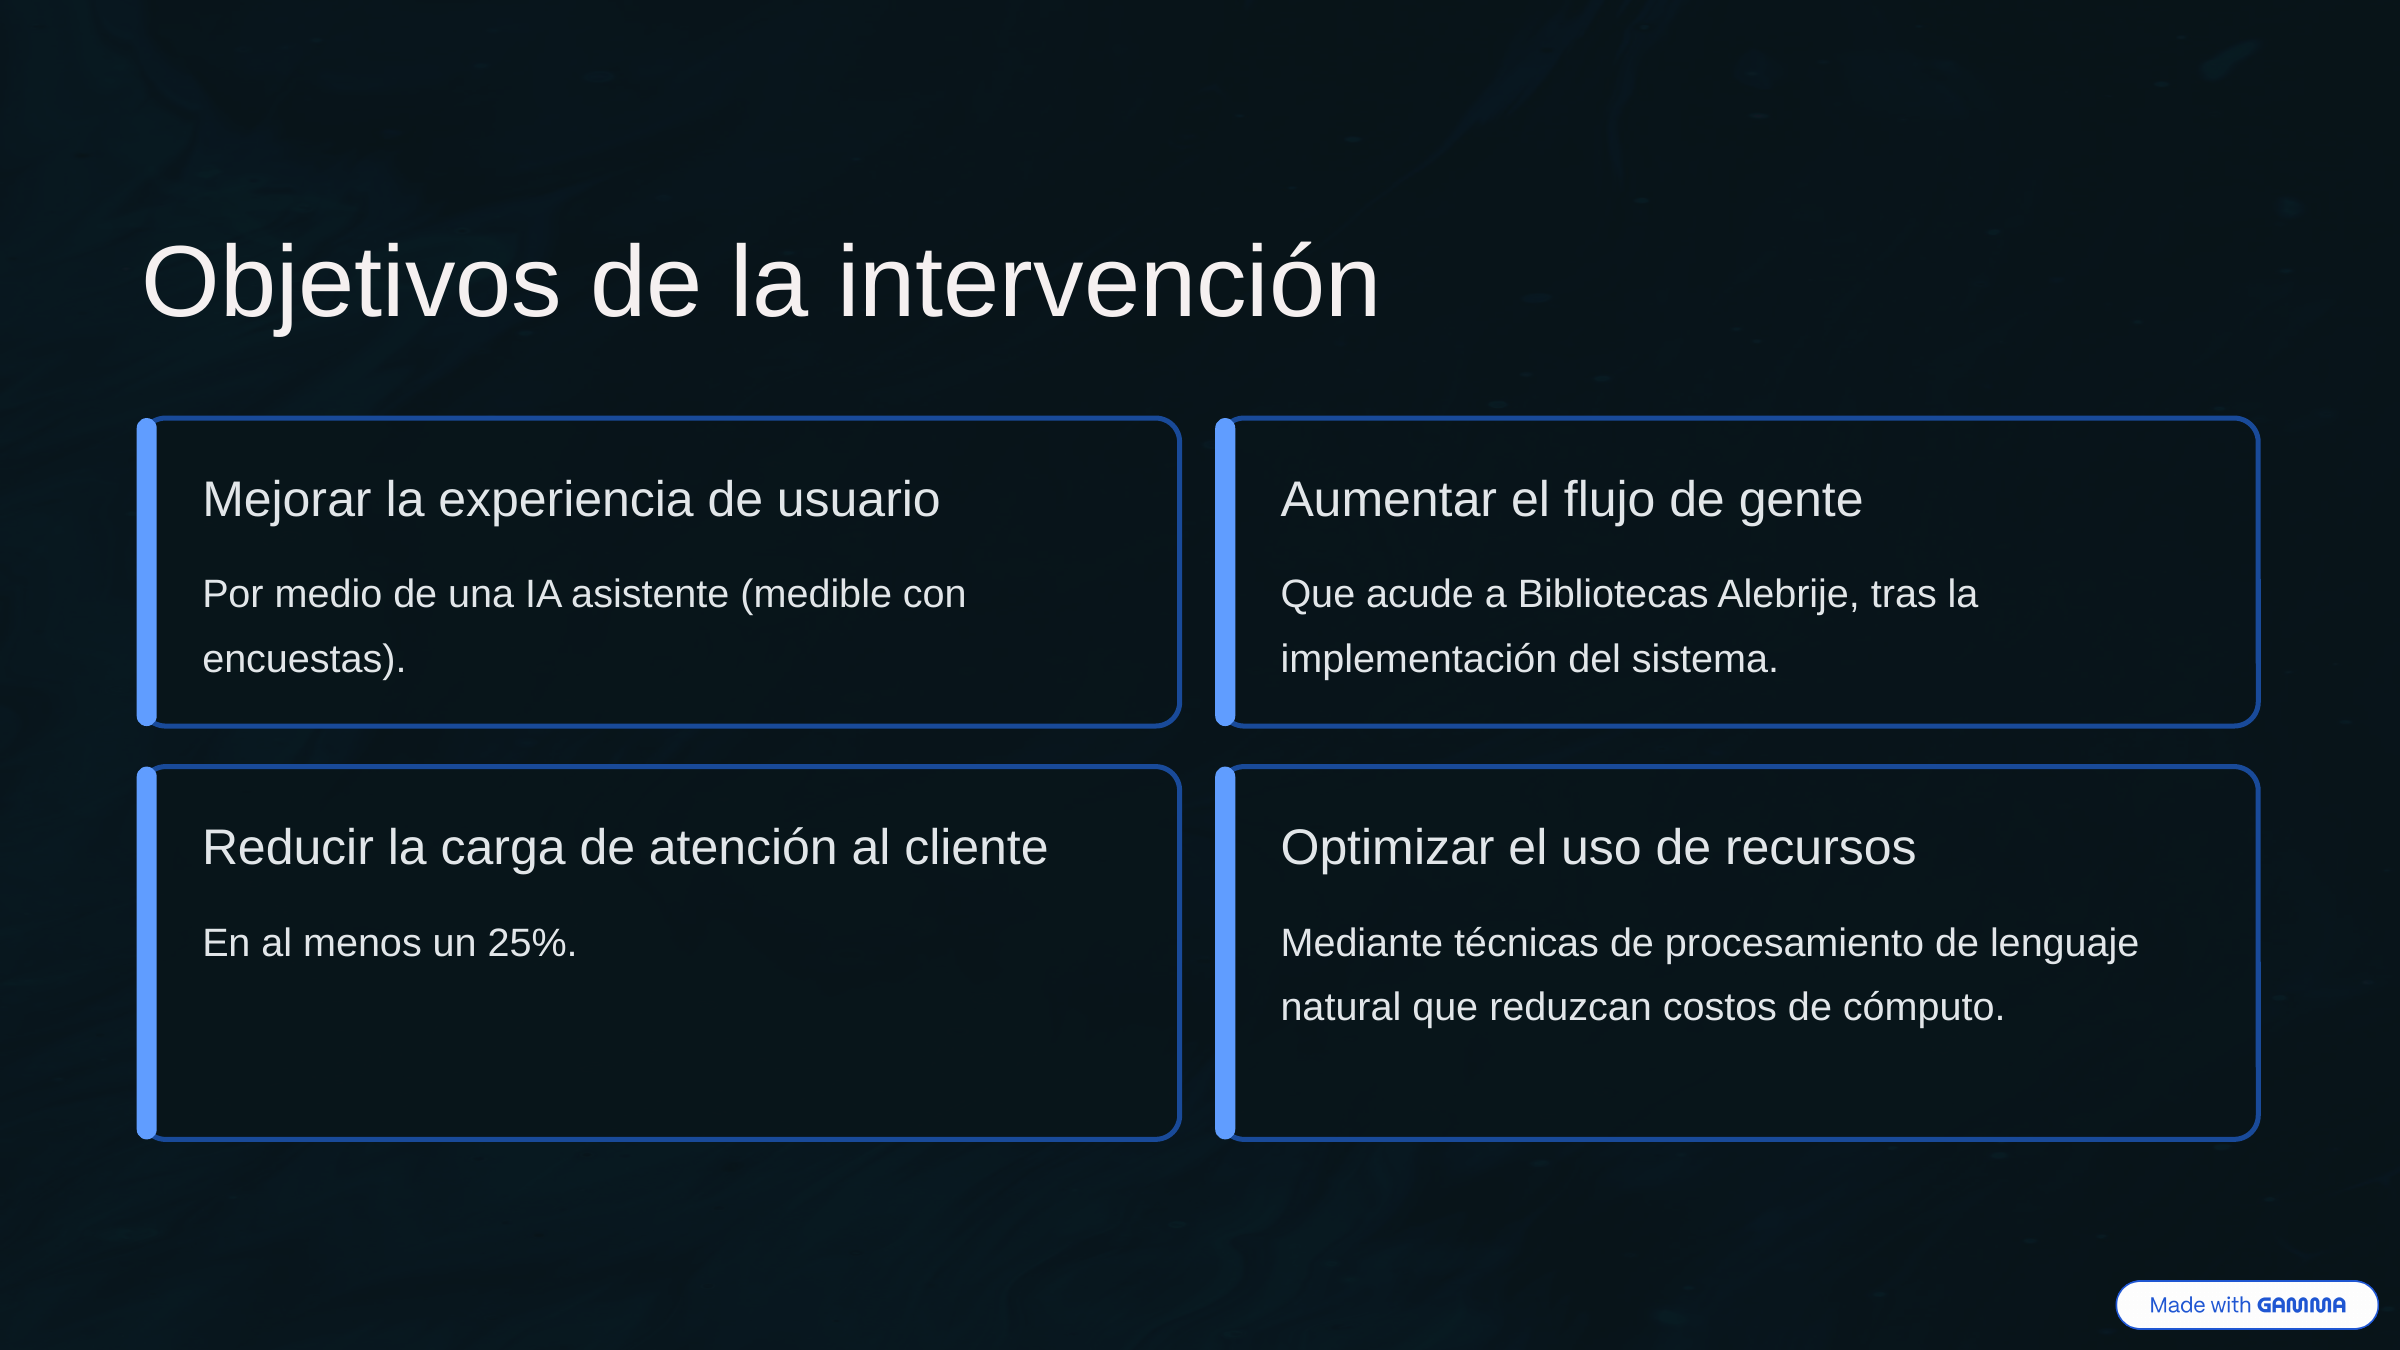

Objetivos de la intervención

Mejorar la experiencia de usuario
Aumentar el flujo de gente
Por medio de una IA asistente (medible con encuestas).
Que acude a Bibliotecas Alebrije, tras la implementación del sistema.

Reducir la carga de atención al cliente
Optimizar el uso de recursos
En al menos un 25%.
Mediante técnicas de procesamiento de lenguaje natural que reduzcan costos de cómputo.